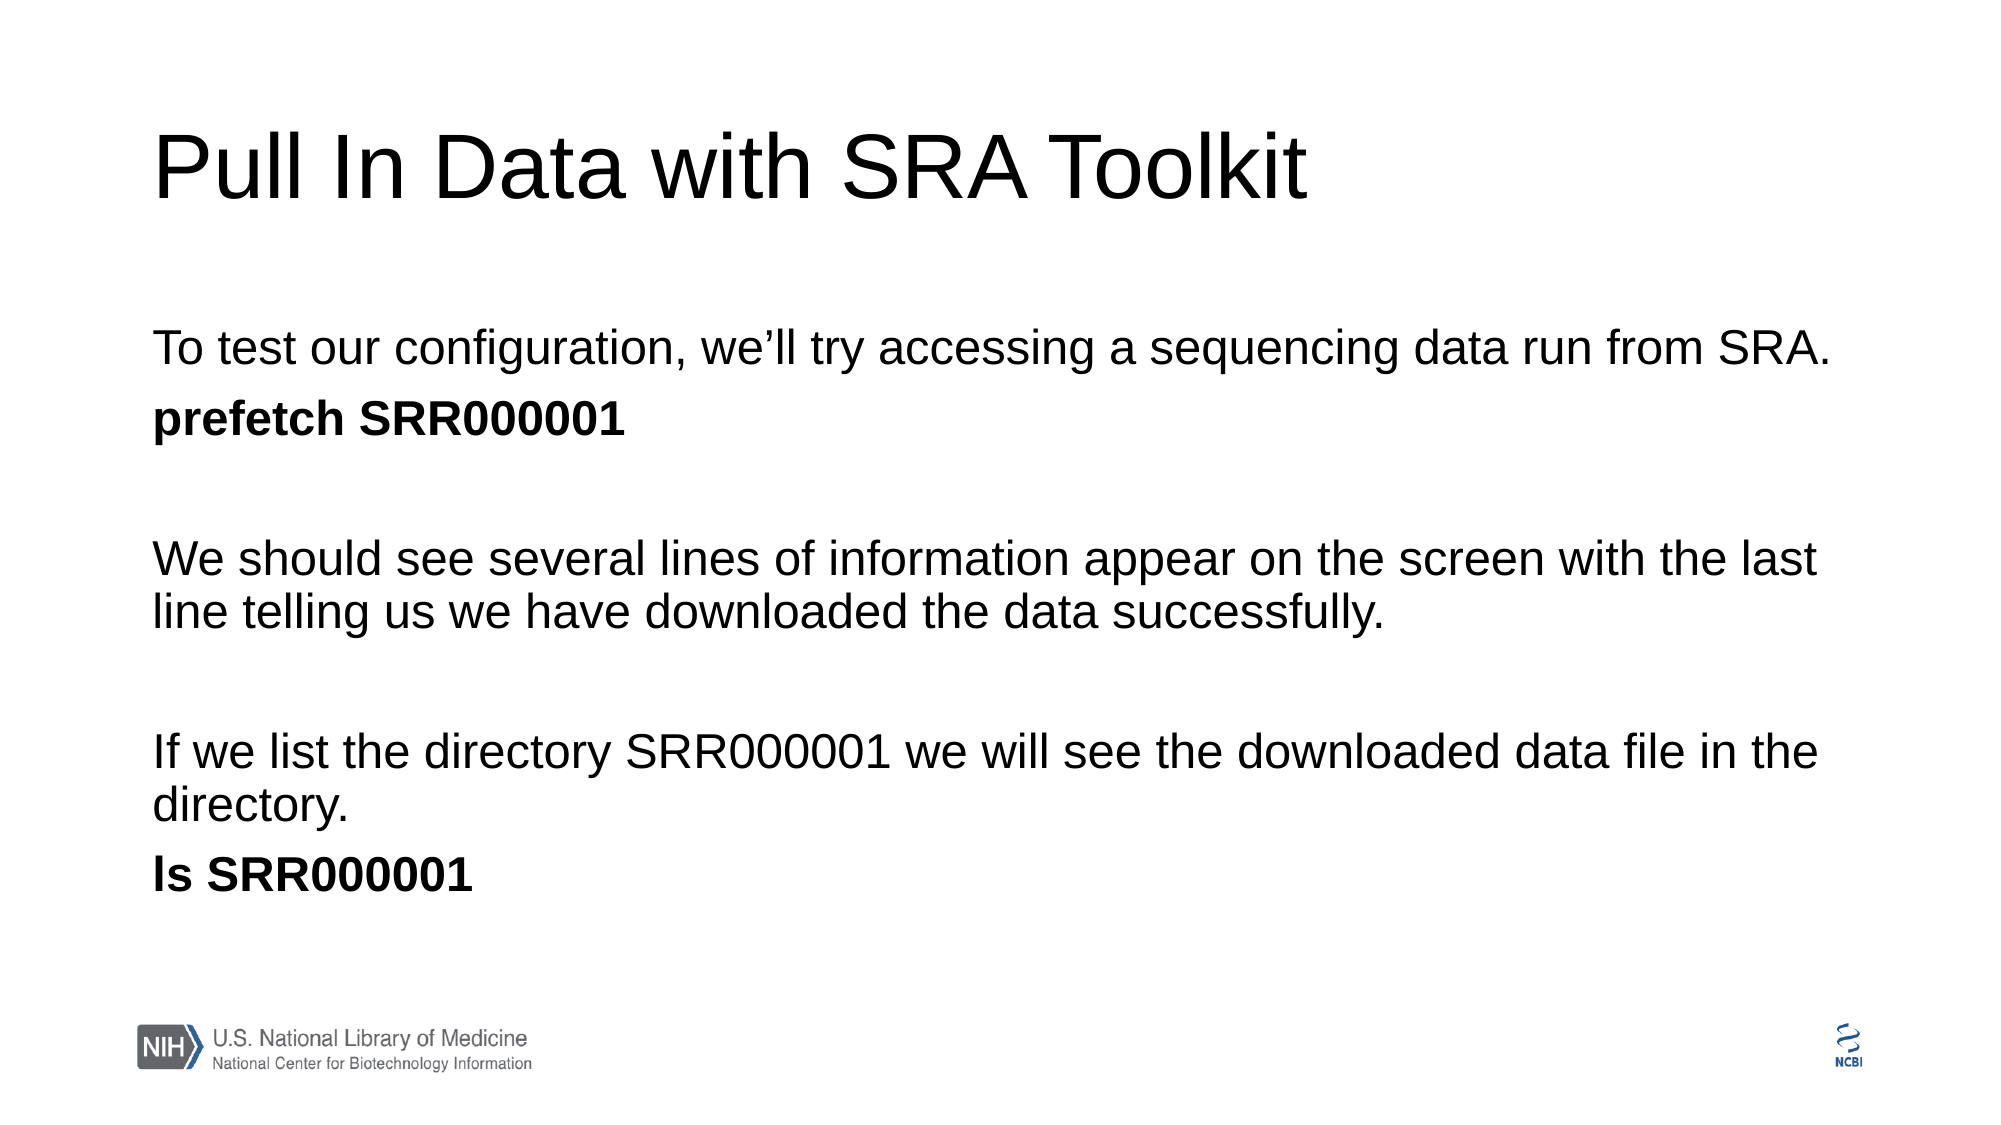

# Pull In Data with SRA Toolkit
To test our configuration, we’ll try accessing a sequencing data run from SRA.
prefetch SRR000001

We should see several lines of information appear on the screen with the last line telling us we have downloaded the data successfully.

If we list the directory SRR000001 we will see the downloaded data file in the directory.
ls SRR000001